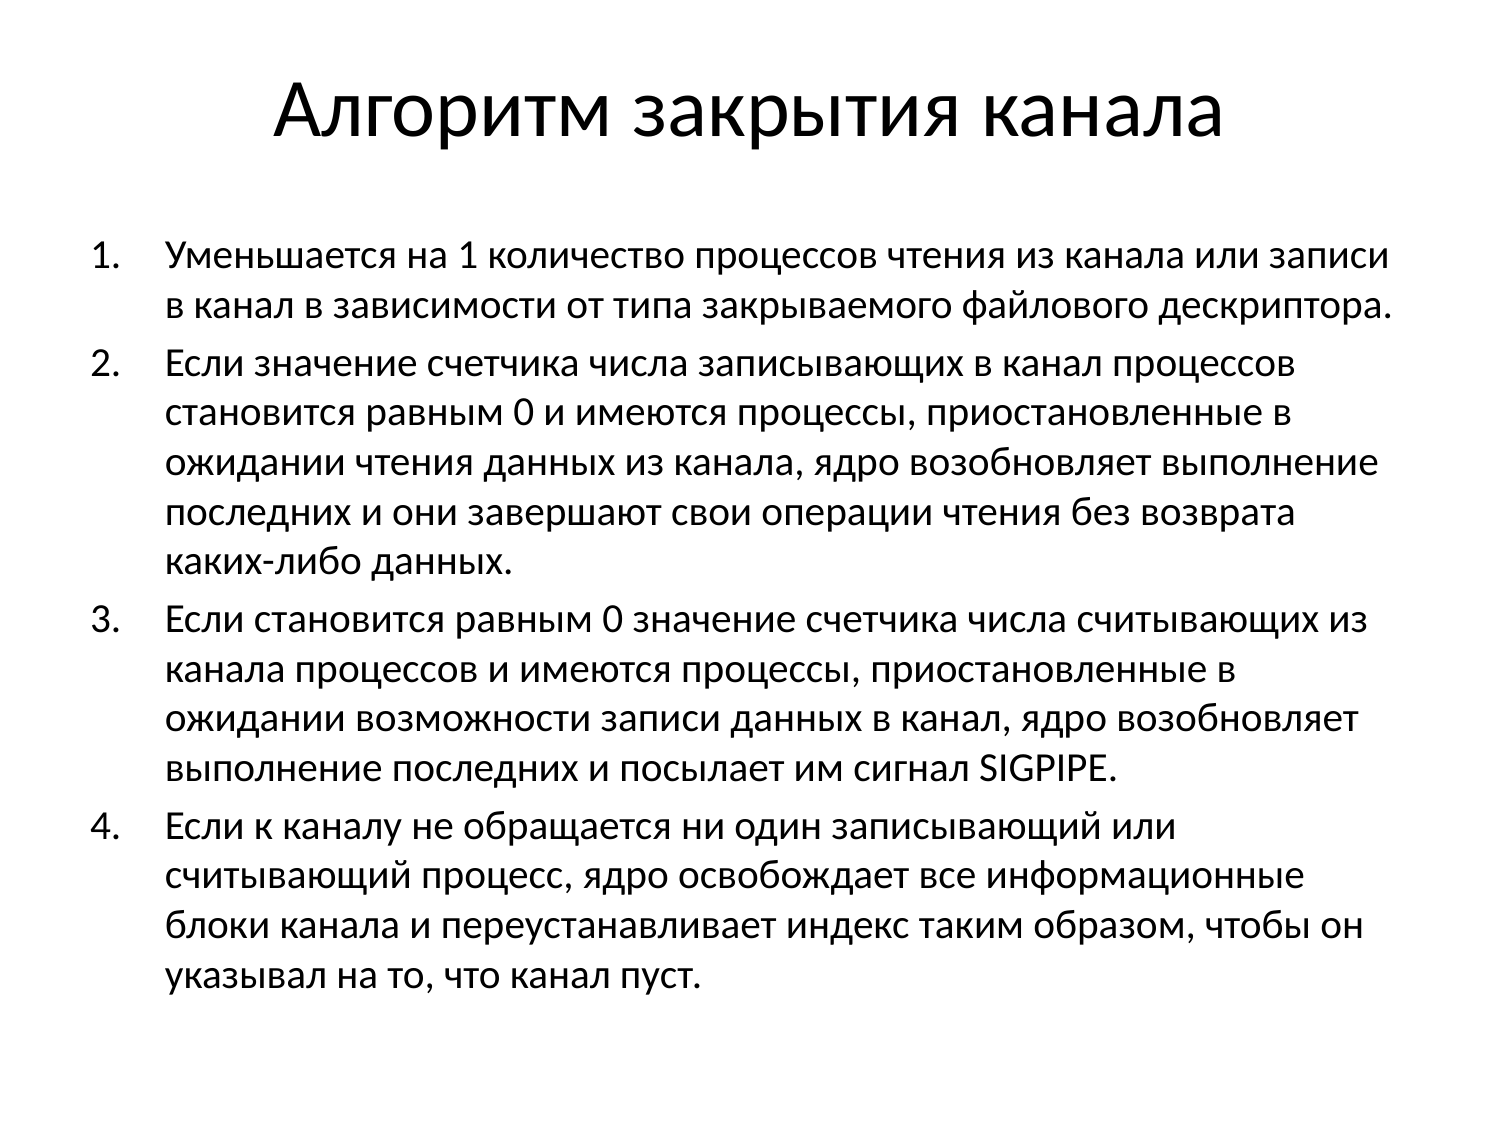

# Алгоритм закрытия канала
Уменьшается на 1 количество процессов чтения из канала или записи в канал в зависимости от типа закрываемого файлового дескриптора.
Если значение счетчика числа записывающих в канал процессов становится равным 0 и имеются процессы, приостановленные в ожидании чтения данных из канала, ядро возобновляет выполнение последних и они завершают свои операции чтения без возврата каких-либо данных.
Если становится равным 0 значение счетчика числа считывающих из канала процессов и имеются процессы, приостановленные в ожидании возможности записи данных в канал, ядро возобновляет выполнение последних и посылает им сигнал SIGPIPE.
Если к каналу не обращается ни один записывающий или считывающий процесс, ядро освобождает все информационные блоки канала и переустанавливает индекс таким образом, чтобы он указывал на то, что канал пуст.